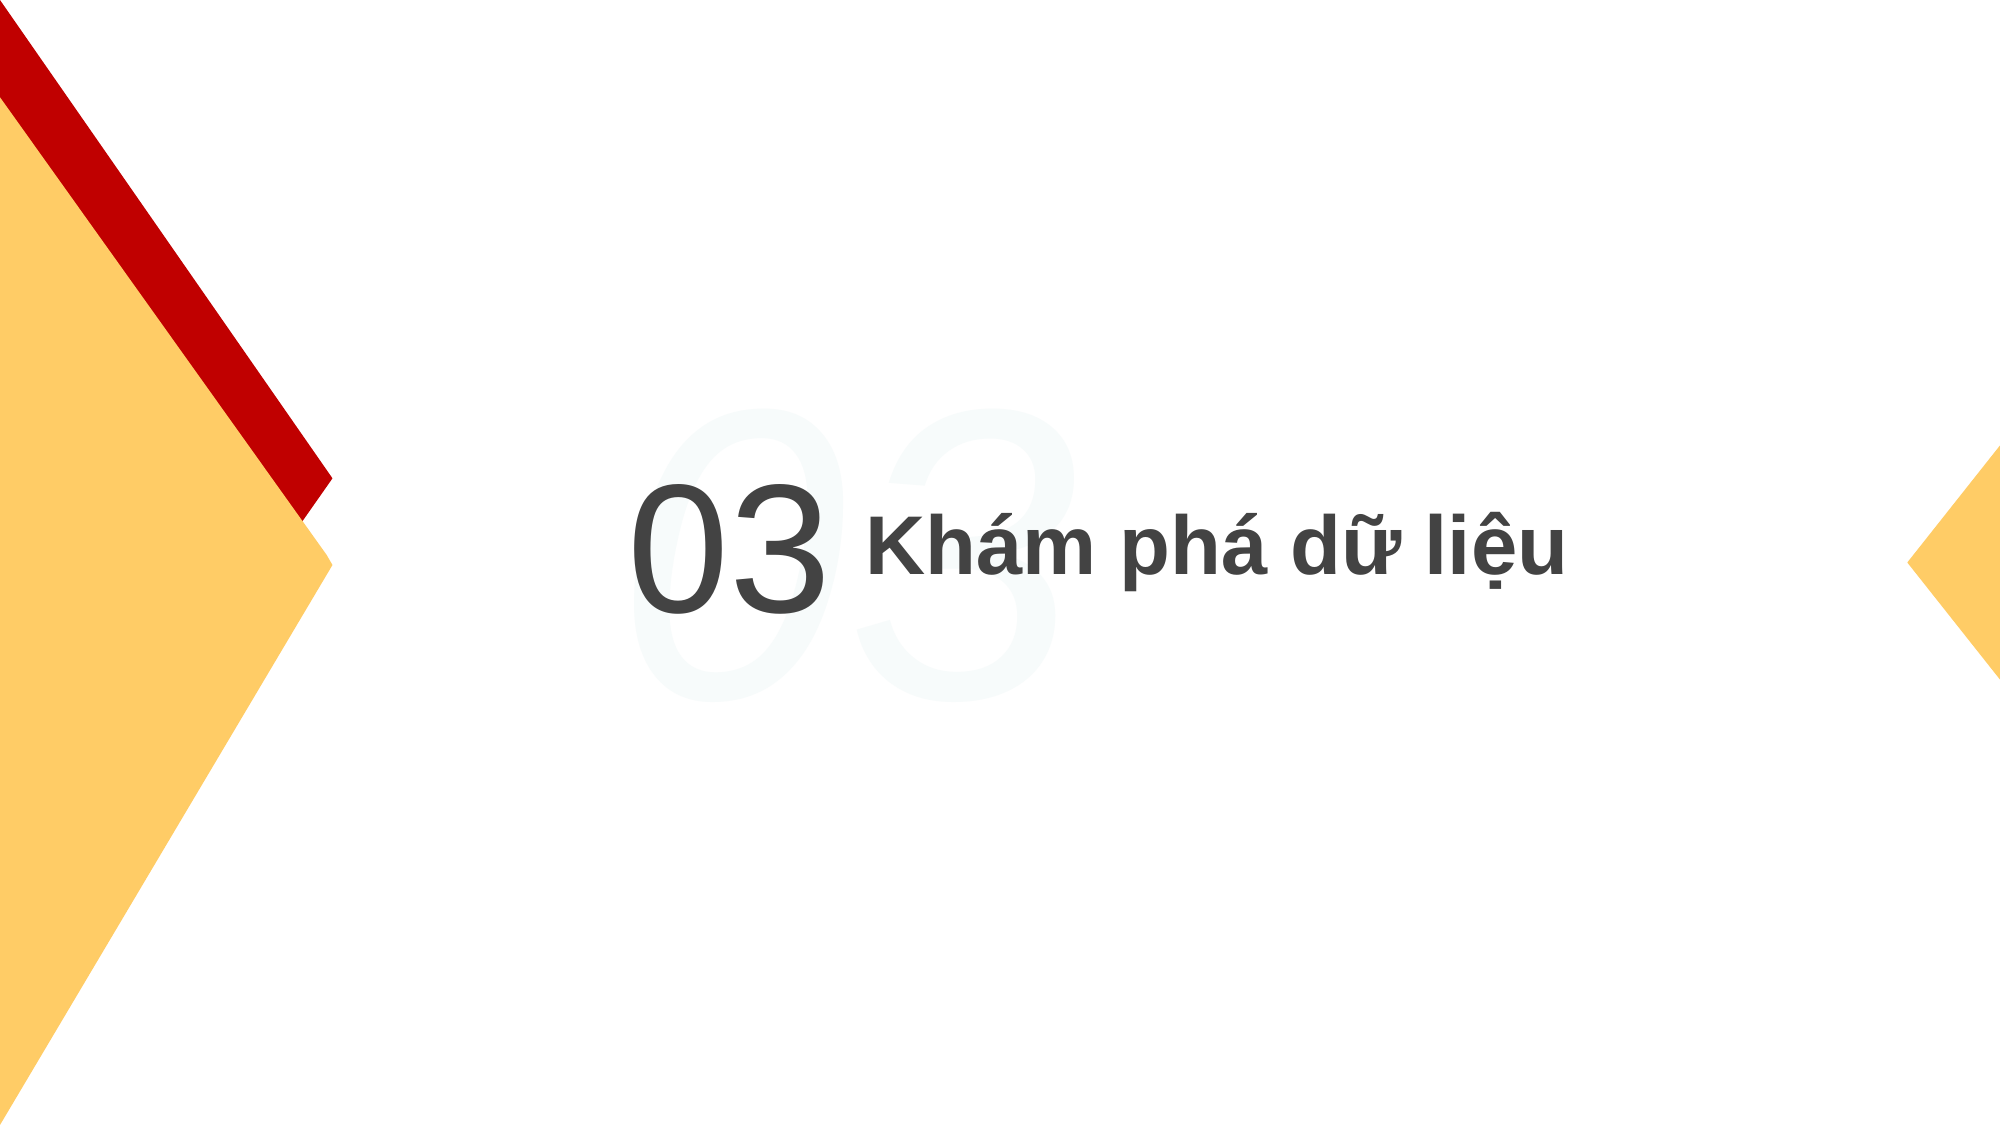

03
03
# Khám phá dữ liệu